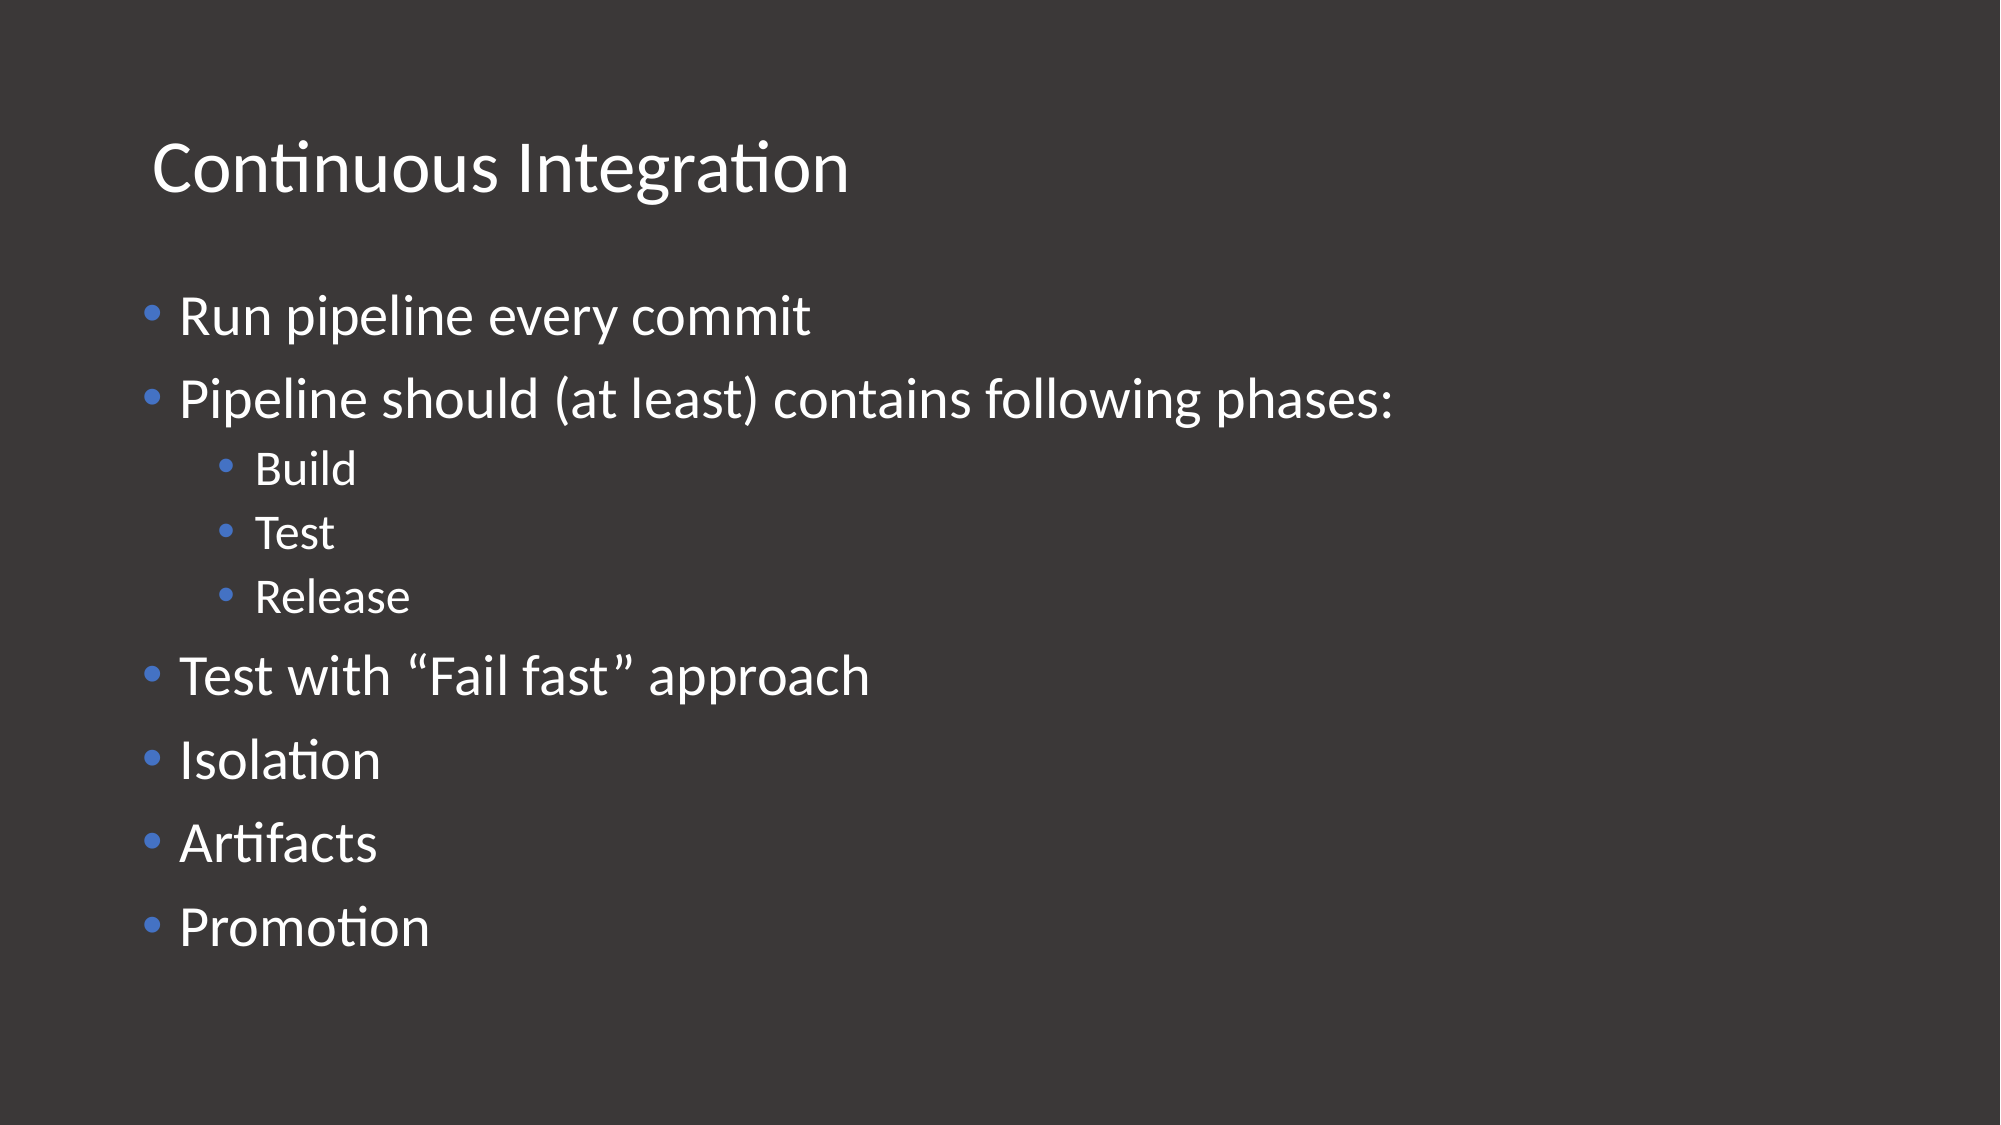

# Continuous Integration
Run pipeline every commit
Pipeline should (at least) contains following phases:
Build
Test
Release
Test with “Fail fast” approach
Isolation
Artifacts
Promotion